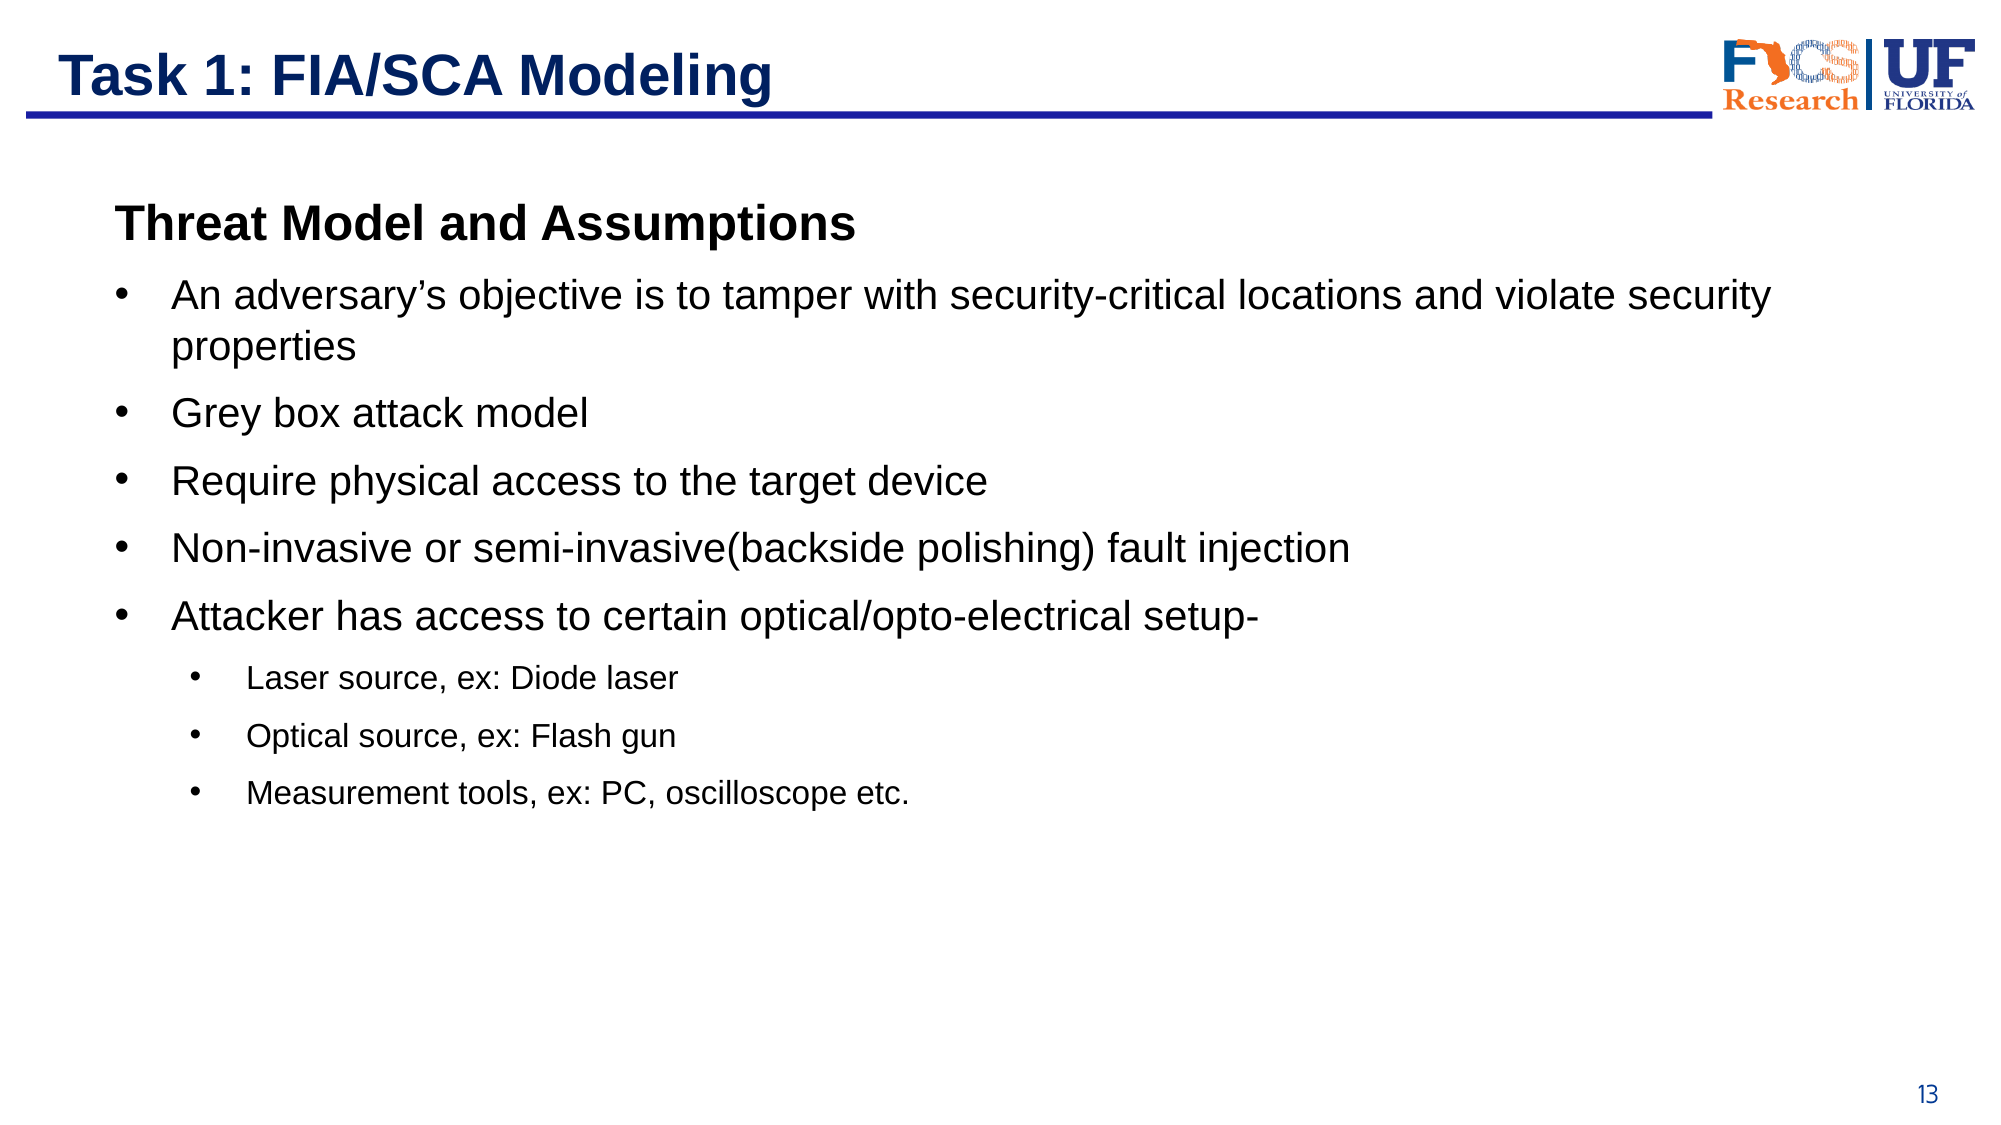

# Task 1: FIA/SCA Modeling
Threat Model and Assumptions
An adversary’s objective is to tamper with security-critical locations and violate security properties
Grey box attack model
Require physical access to the target device
Non-invasive or semi-invasive(backside polishing) fault injection
Attacker has access to certain optical/opto-electrical setup-
Laser source, ex: Diode laser
Optical source, ex: Flash gun
Measurement tools, ex: PC, oscilloscope etc.

13